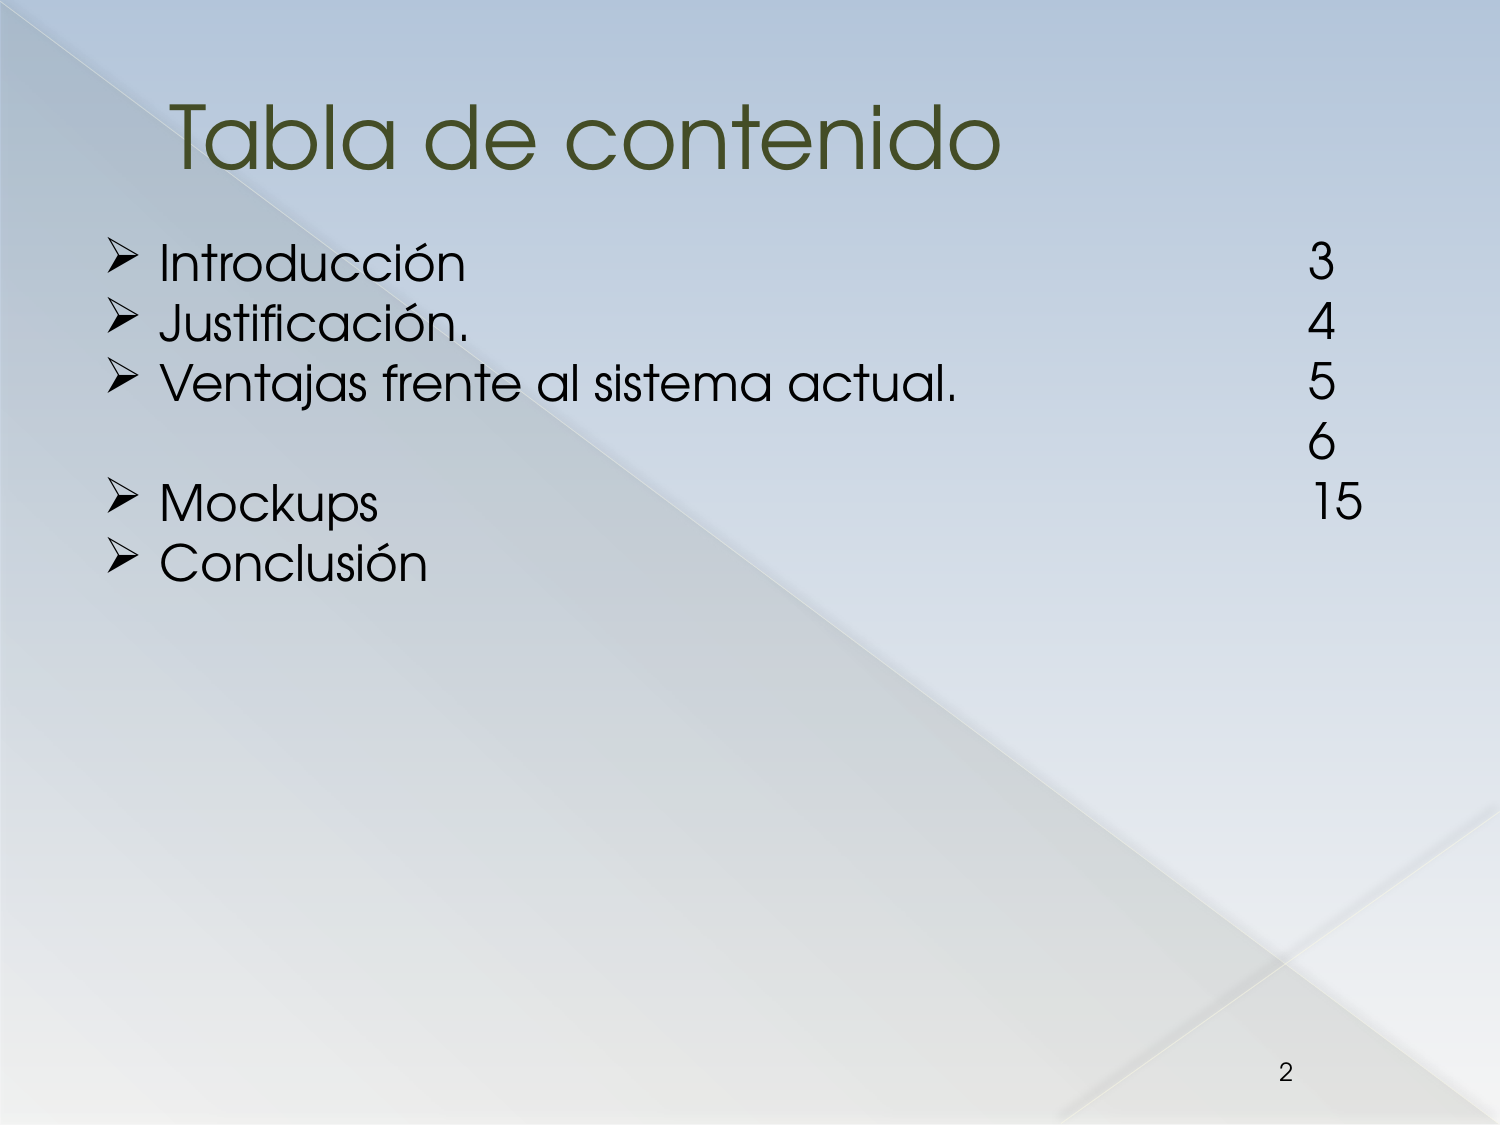

# Tabla de contenido
3
4
5
6
15
Introducción
Justificación.
Ventajas frente al sistema actual.
Mockups
Conclusión

2